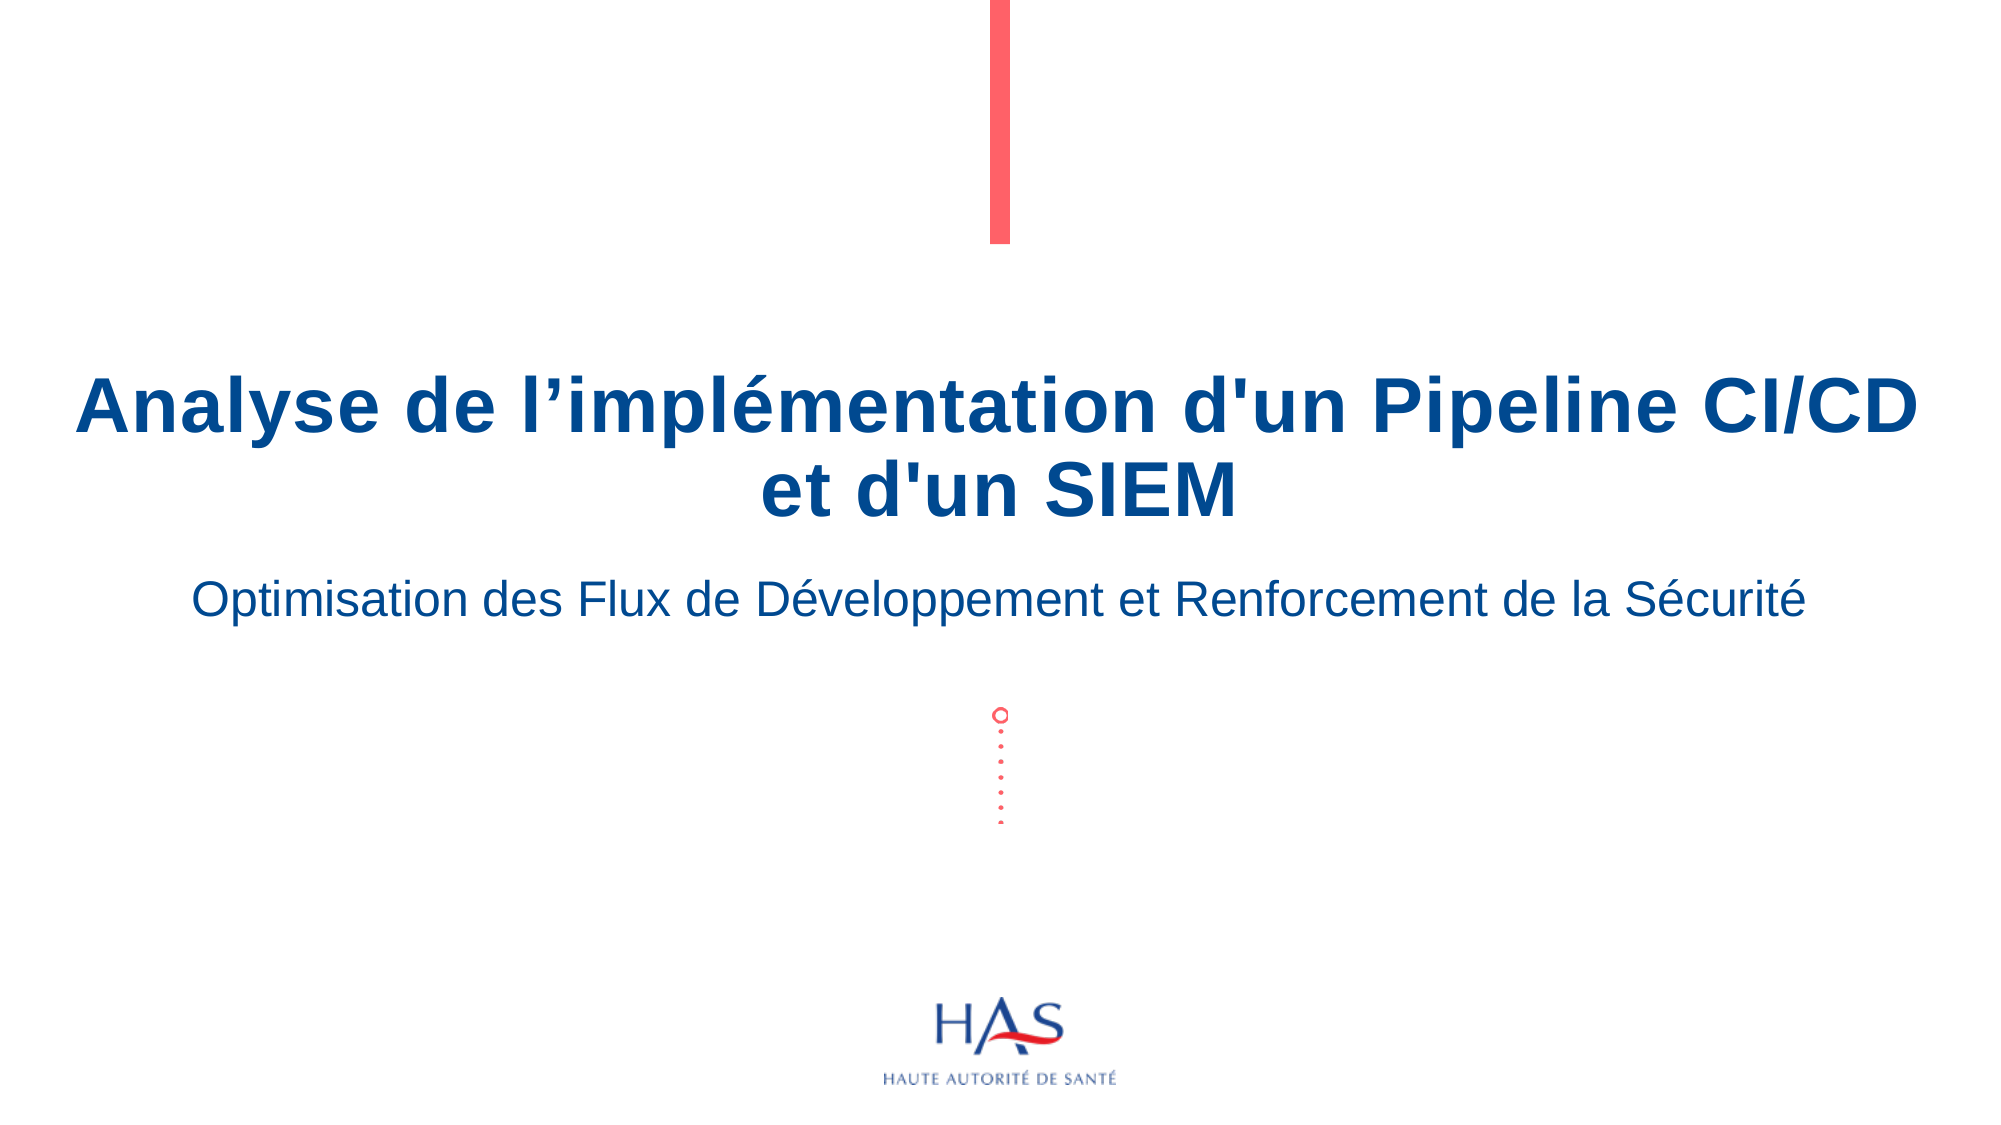

# Analyse de l’implémentation d'un Pipeline CI/CD et d'un SIEM
Optimisation des Flux de Développement et Renforcement de la Sécurité